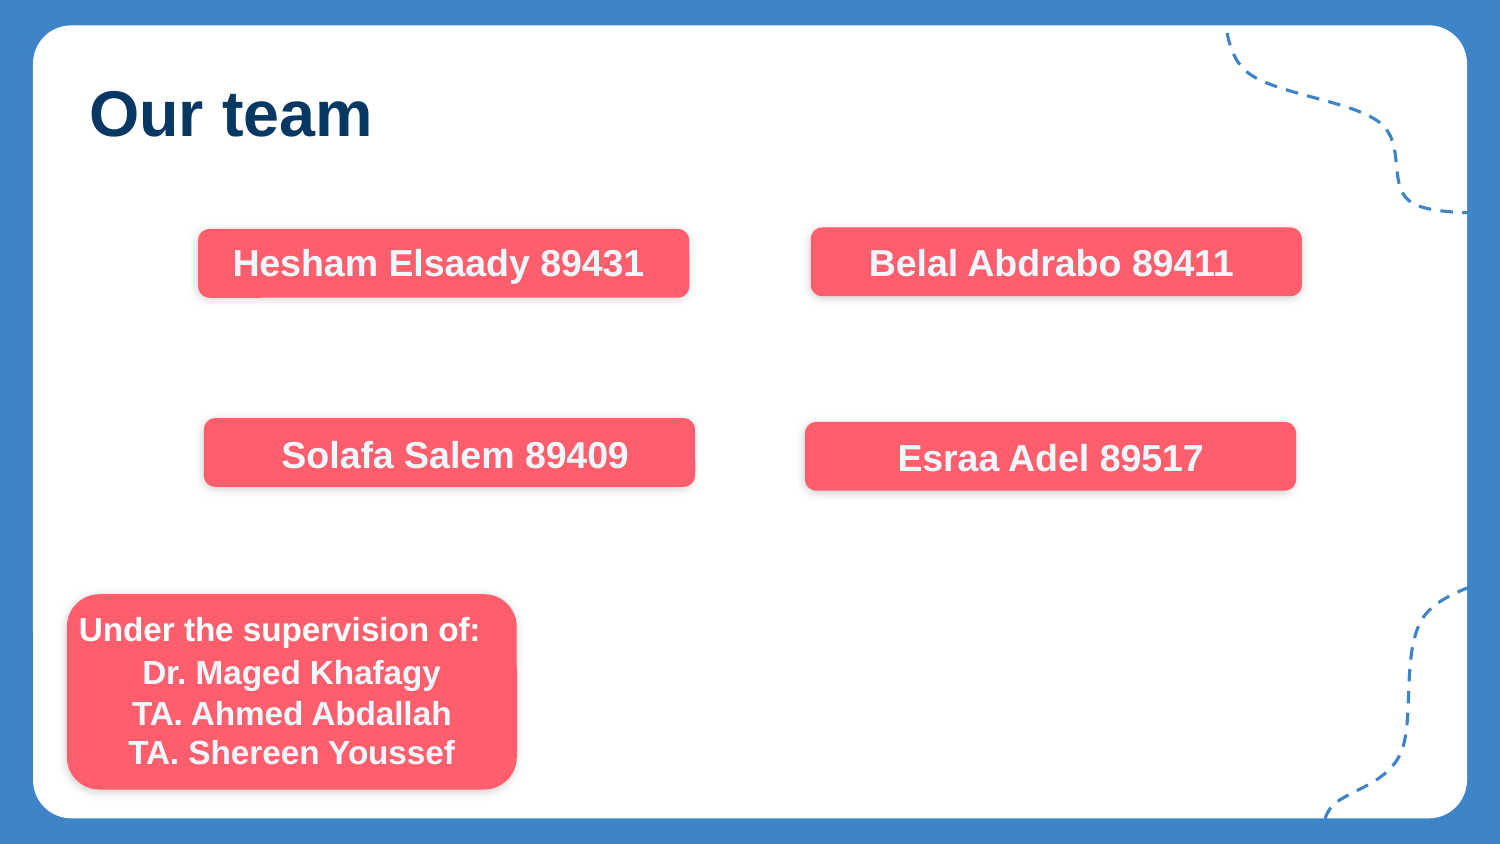

# Our team
Hesham Elsaady 89431
Belal Abdrabo 89411

Solafa Salem 89409

Esraa Adel 89517

Under the supervision of:

Dr. Maged Khafagy
TA. Ahmed Abdallah
TA. Shereen Youssef